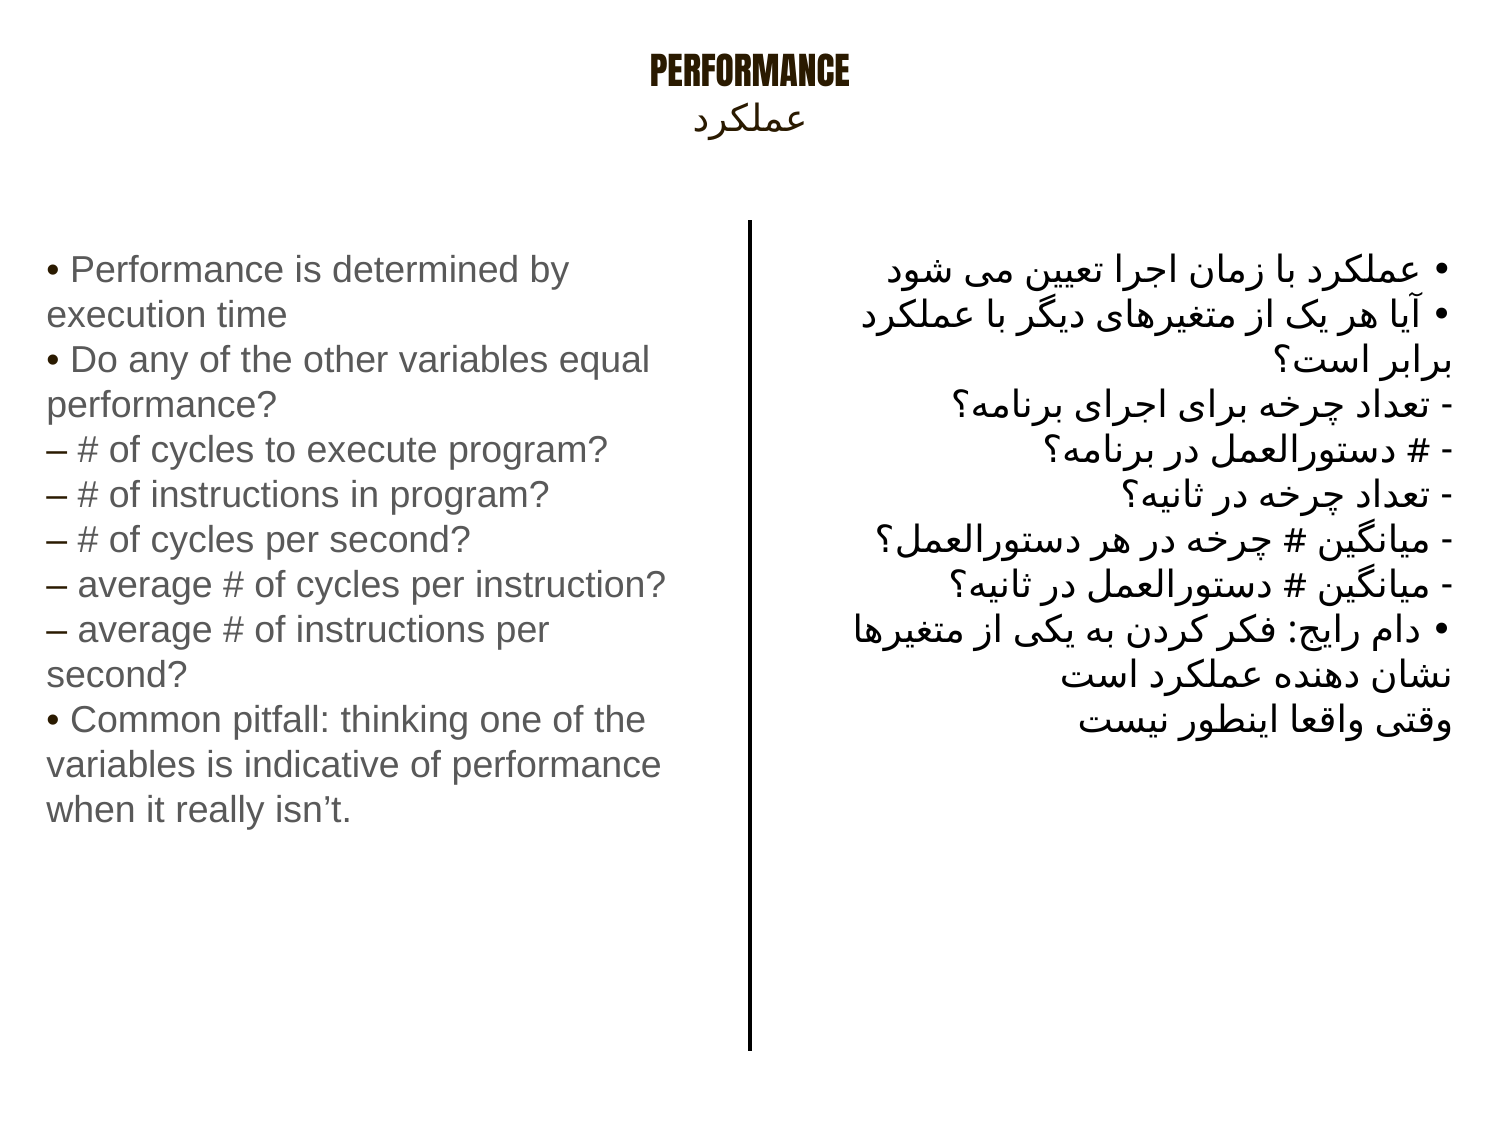

PERFORMANCE
عملکرد
• Performance is determined by execution time
• Do any of the other variables equal performance?
– # of cycles to execute program?
– # of instructions in program?
– # of cycles per second?
– average # of cycles per instruction?
– average # of instructions per second?
• Common pitfall: thinking one of the variables is indicative of performance
when it really isn’t.
• عملکرد با زمان اجرا تعیین می شود
• آیا هر یک از متغیرهای دیگر با عملکرد برابر است؟
- تعداد چرخه برای اجرای برنامه؟
- # دستورالعمل در برنامه؟
- تعداد چرخه در ثانیه؟
- میانگین # چرخه در هر دستورالعمل؟
- میانگین # دستورالعمل در ثانیه؟
• دام رایج: فکر کردن به یکی از متغیرها نشان دهنده عملکرد است
وقتی واقعا اینطور نیست